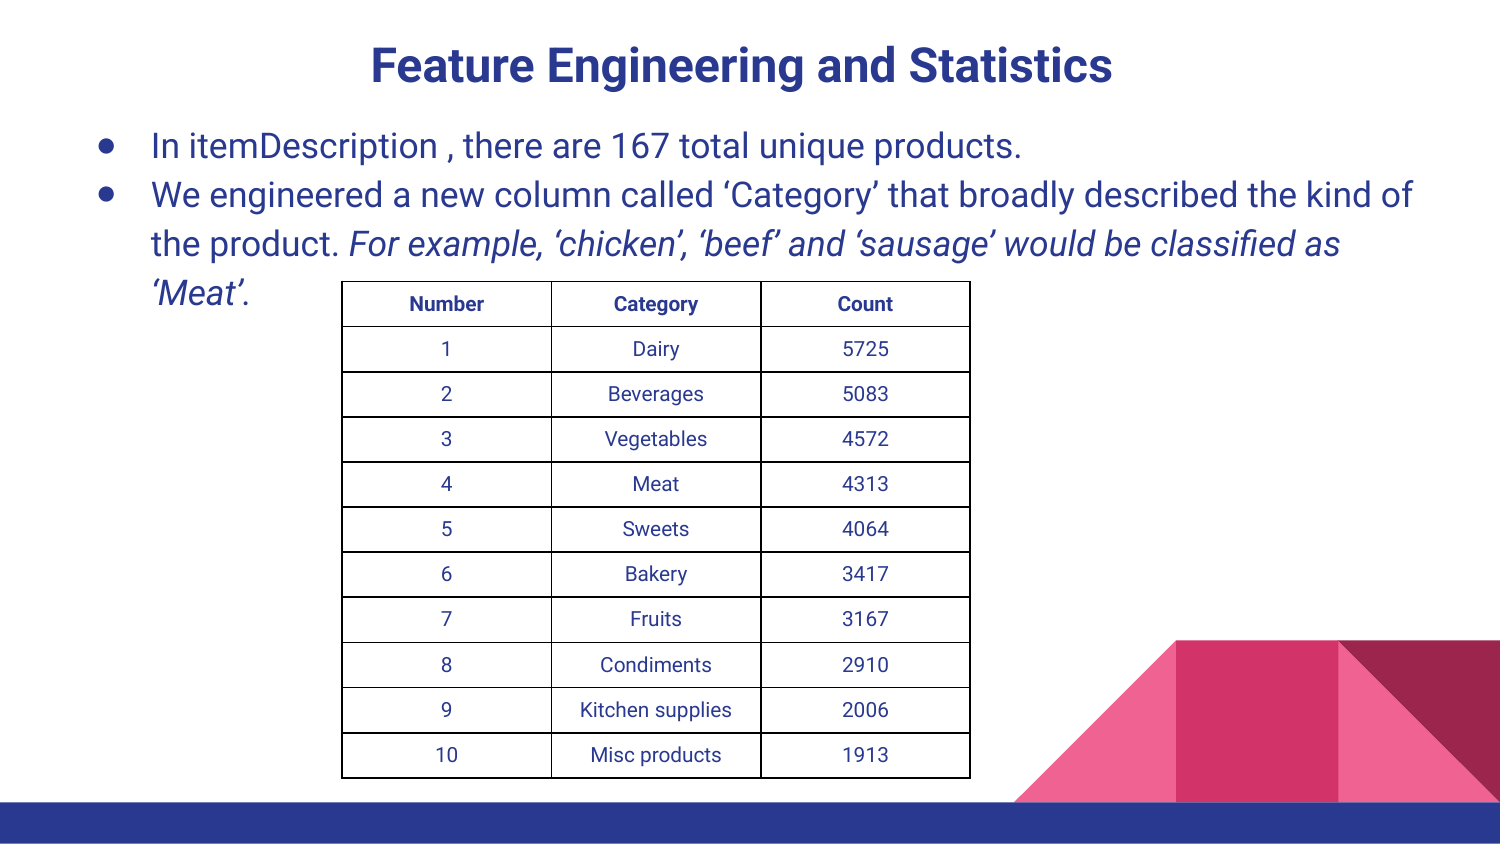

# Feature Engineering and Statistics
In itemDescription , there are 167 total unique products.
We engineered a new column called ‘Category’ that broadly described the kind of the product. For example, ‘chicken’, ‘beef’ and ‘sausage’ would be classified as ‘Meat’.

| Number | Category | Count |
| --- | --- | --- |
| 1 | Dairy | 5725 |
| 2 | Beverages | 5083 |
| 3 | Vegetables | 4572 |
| 4 | Meat | 4313 |
| 5 | Sweets | 4064 |
| 6 | Bakery | 3417 |
| 7 | Fruits | 3167 |
| 8 | Condiments | 2910 |
| 9 | Kitchen supplies | 2006 |
| 10 | Misc products | 1913 |